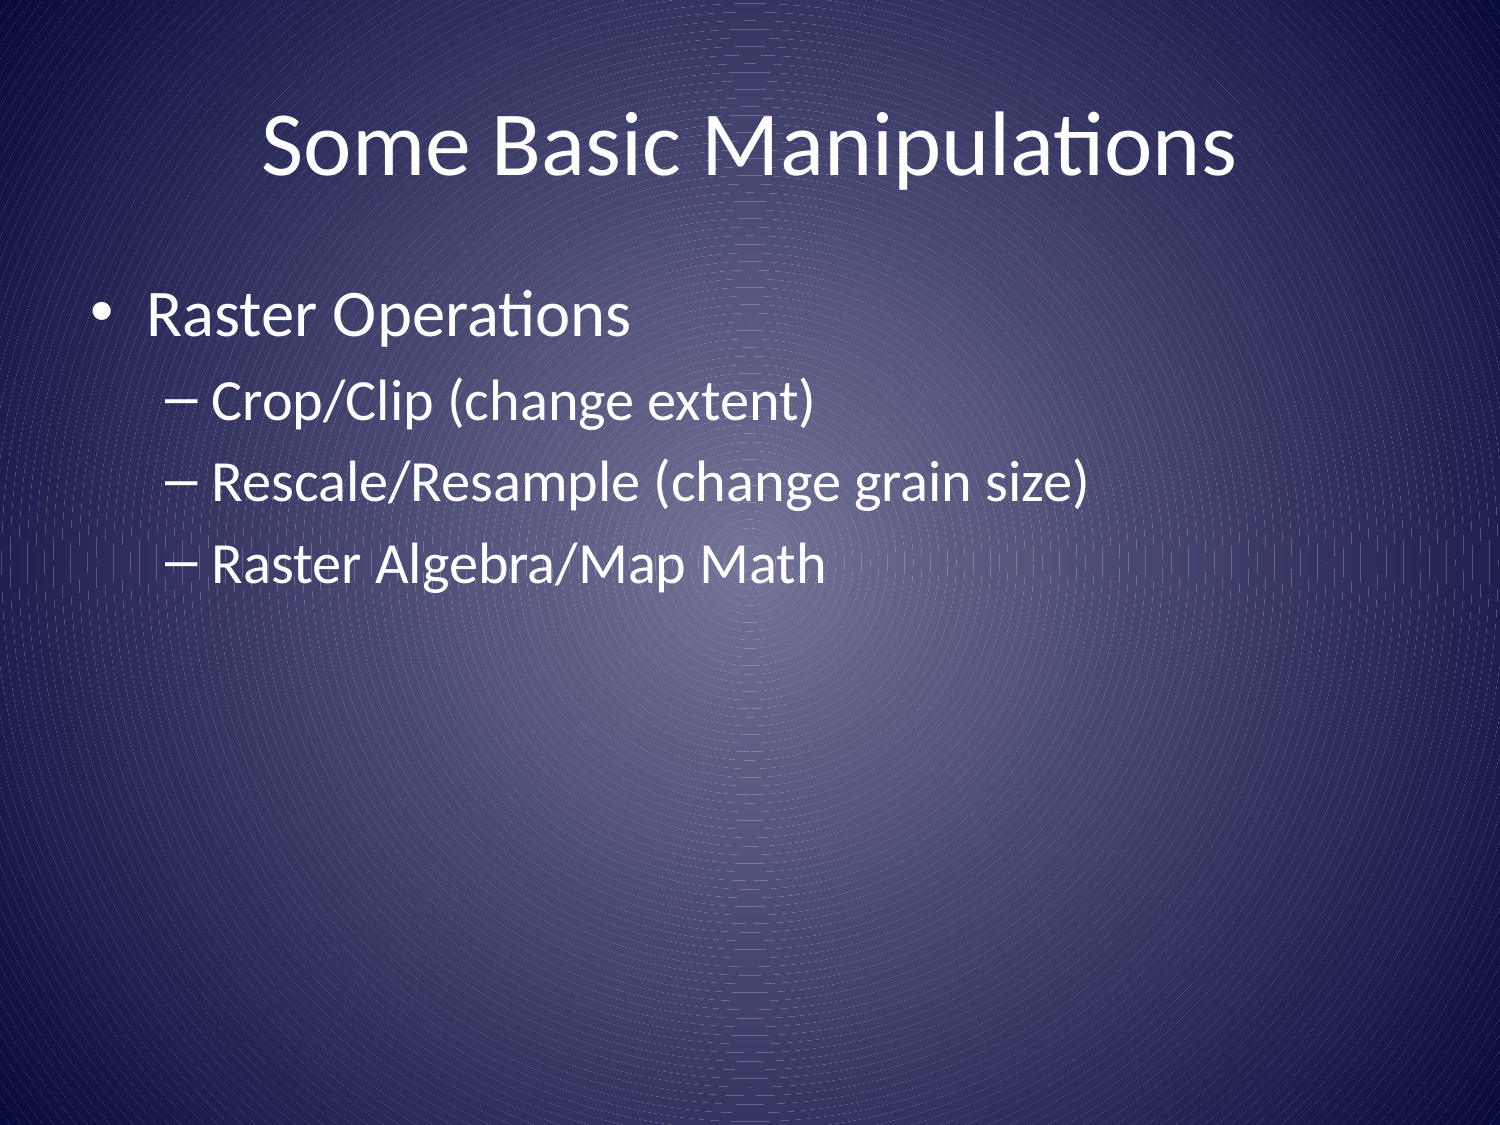

# Some Basic Manipulations
Raster Operations
Crop/Clip (change extent)
Rescale/Resample (change grain size)
Raster Algebra/Map Math